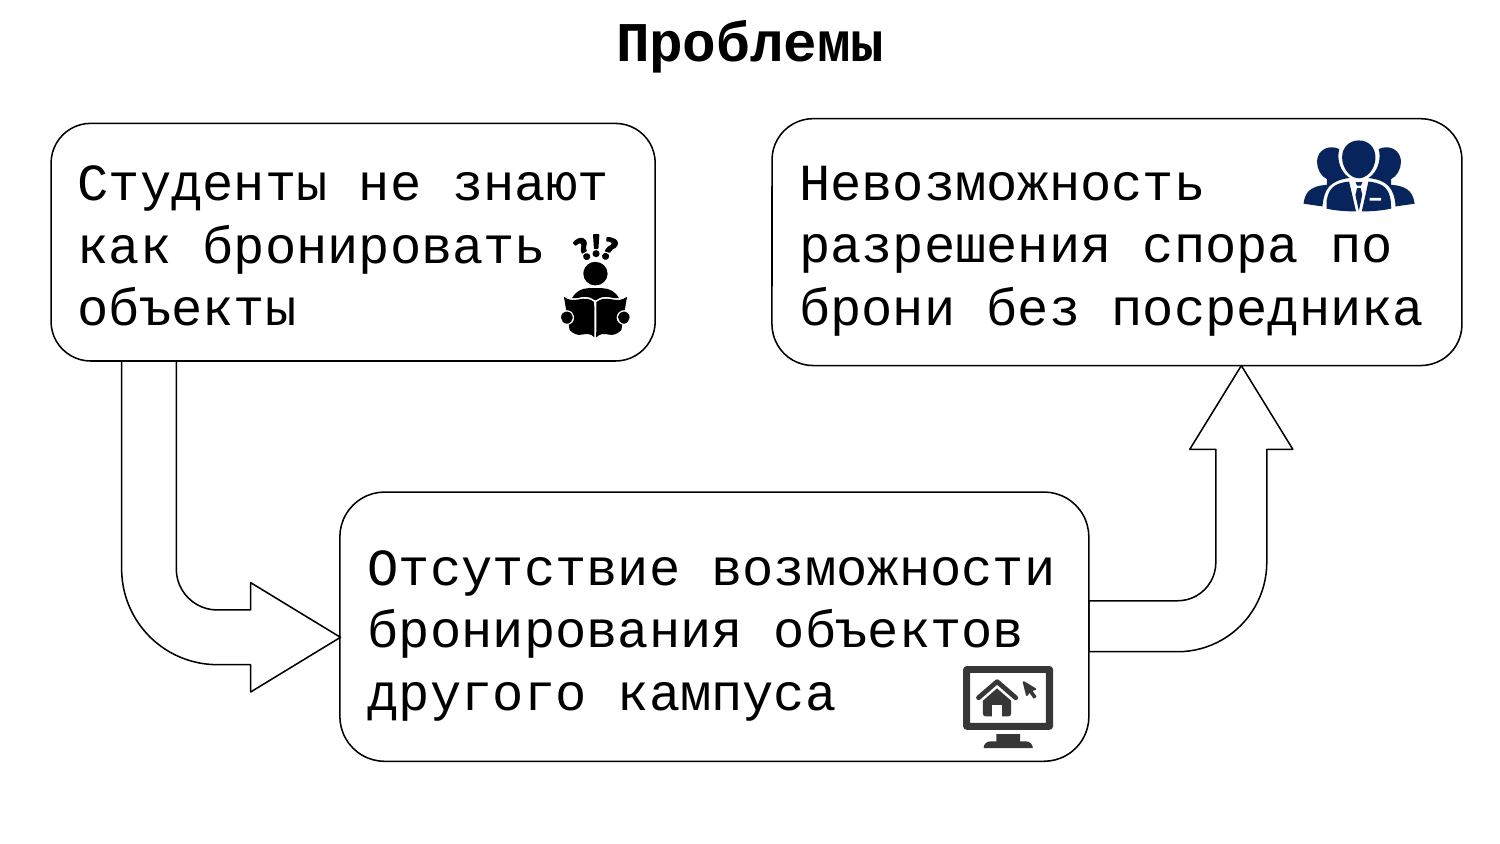

# Проблемы
Невозможность разрешения спора по брони без посредника
Студенты не знают как бронировать объекты

Отсутствие возможности бронирования объектов другого кампуса